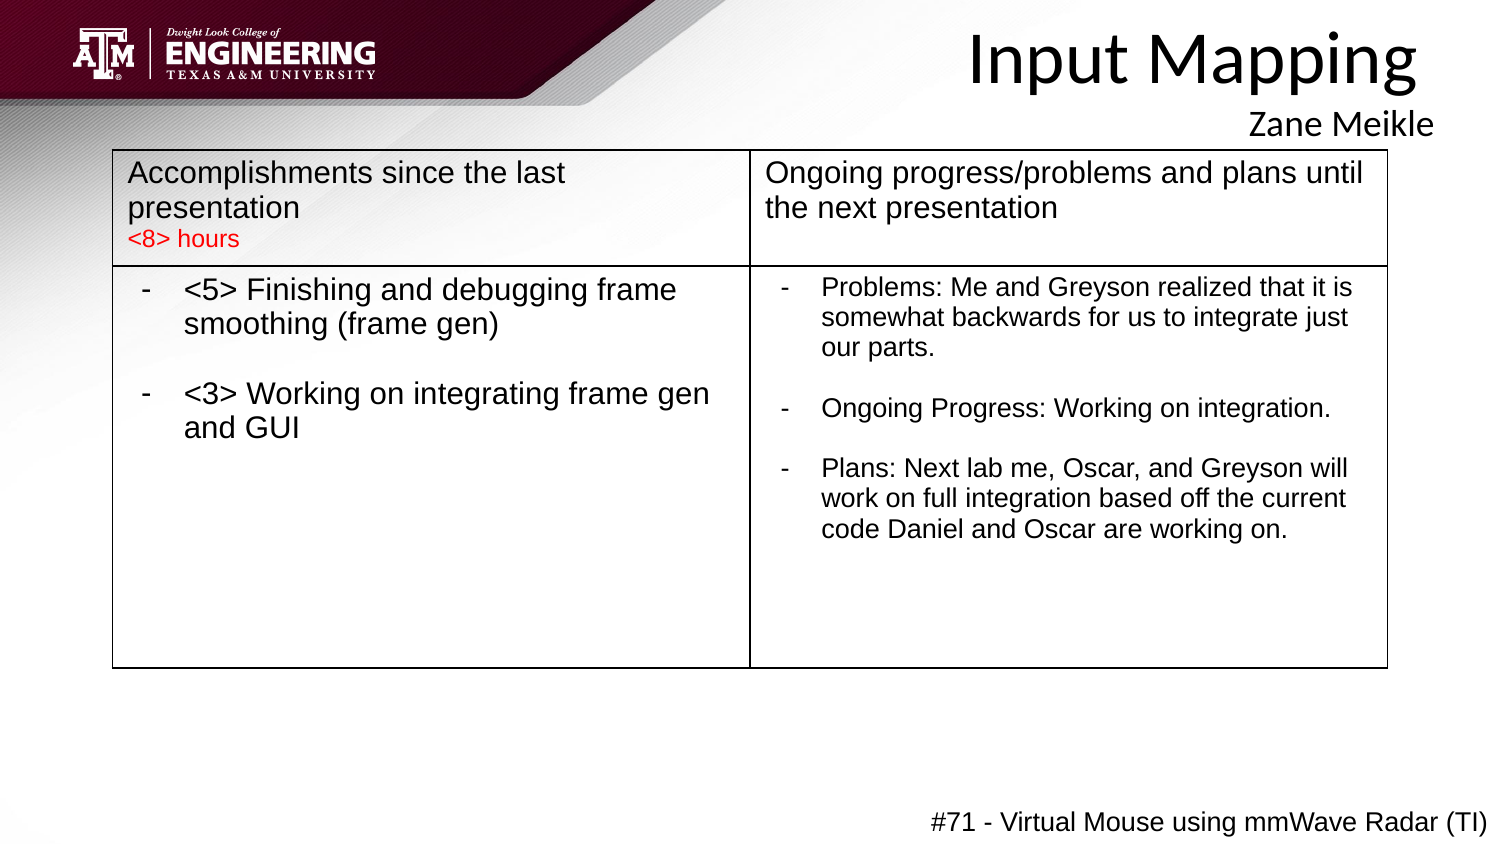

Input Mapping
 				Zane Meikle
| Accomplishments since the last presentation <8> hours | Ongoing progress/problems and plans until the next presentation |
| --- | --- |
| <5> Finishing and debugging frame smoothing (frame gen) <3> Working on integrating frame gen and GUI | Problems: Me and Greyson realized that it is somewhat backwards for us to integrate just our parts. Ongoing Progress: Working on integration. Plans: Next lab me, Oscar, and Greyson will work on full integration based off the current code Daniel and Oscar are working on. |
#71 - Virtual Mouse using mmWave Radar (TI)